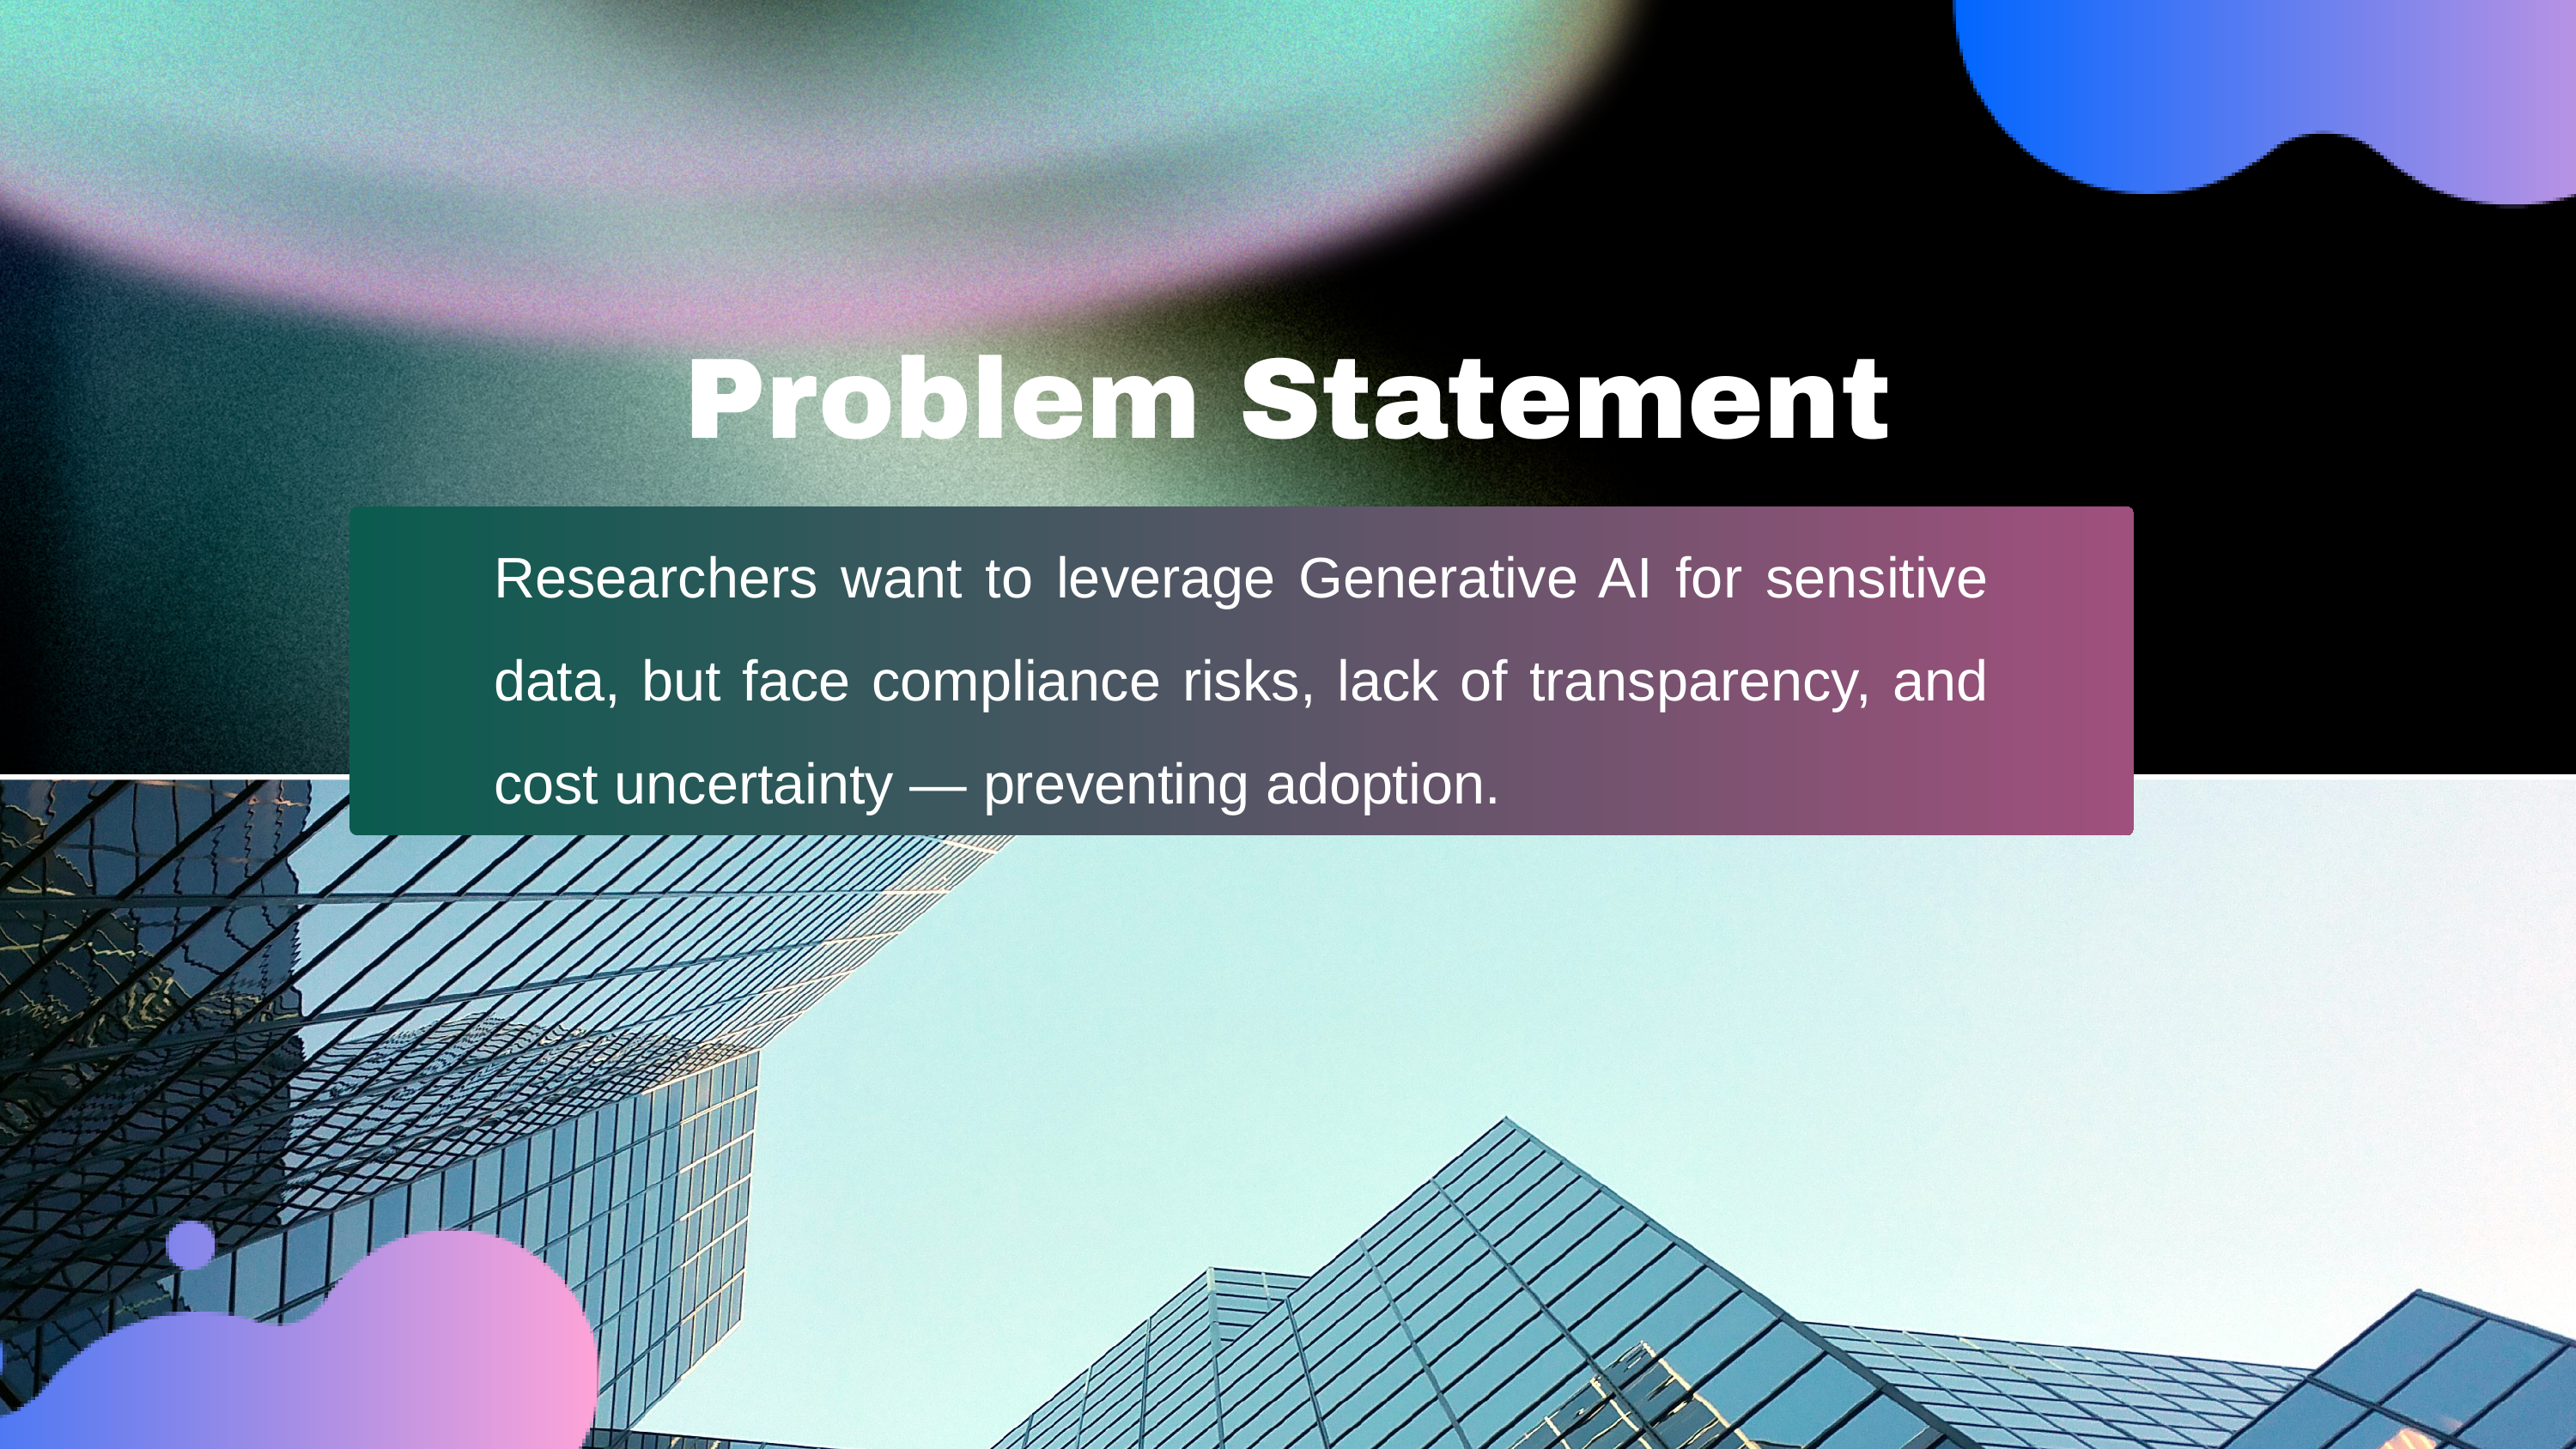

Problem Statement
Researchers want to leverage Generative AI for sensitive data, but face compliance risks, lack of transparency, and cost uncertainty — preventing adoption.